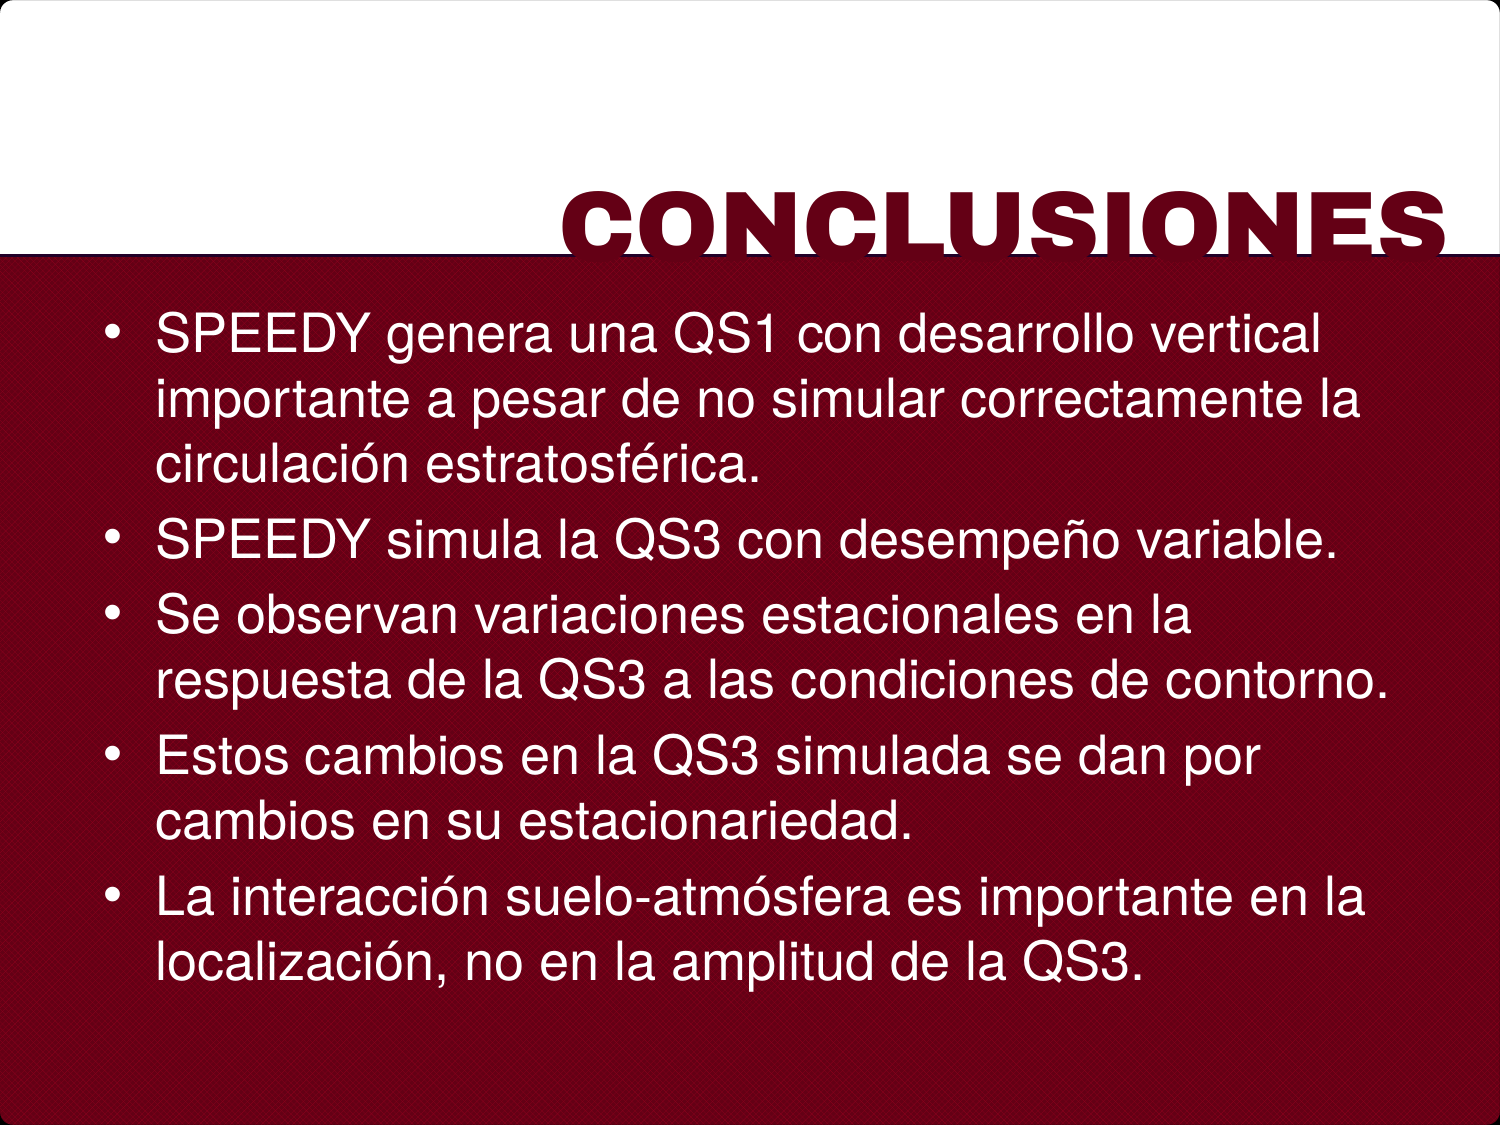

Conclusiones
SPEEDY genera una QS1 con desarrollo vertical  importante a pesar de no simular correctamente la circulación estratosférica.
SPEEDY simula la QS3 con desempeño variable.
Se observan variaciones estacionales en la respuesta de la QS3 a las condiciones de contorno.
Estos cambios en la QS3 simulada se dan por cambios en su estacionariedad.
La interacción suelo-atmósfera es importante en la localización, no en la amplitud de la QS3.